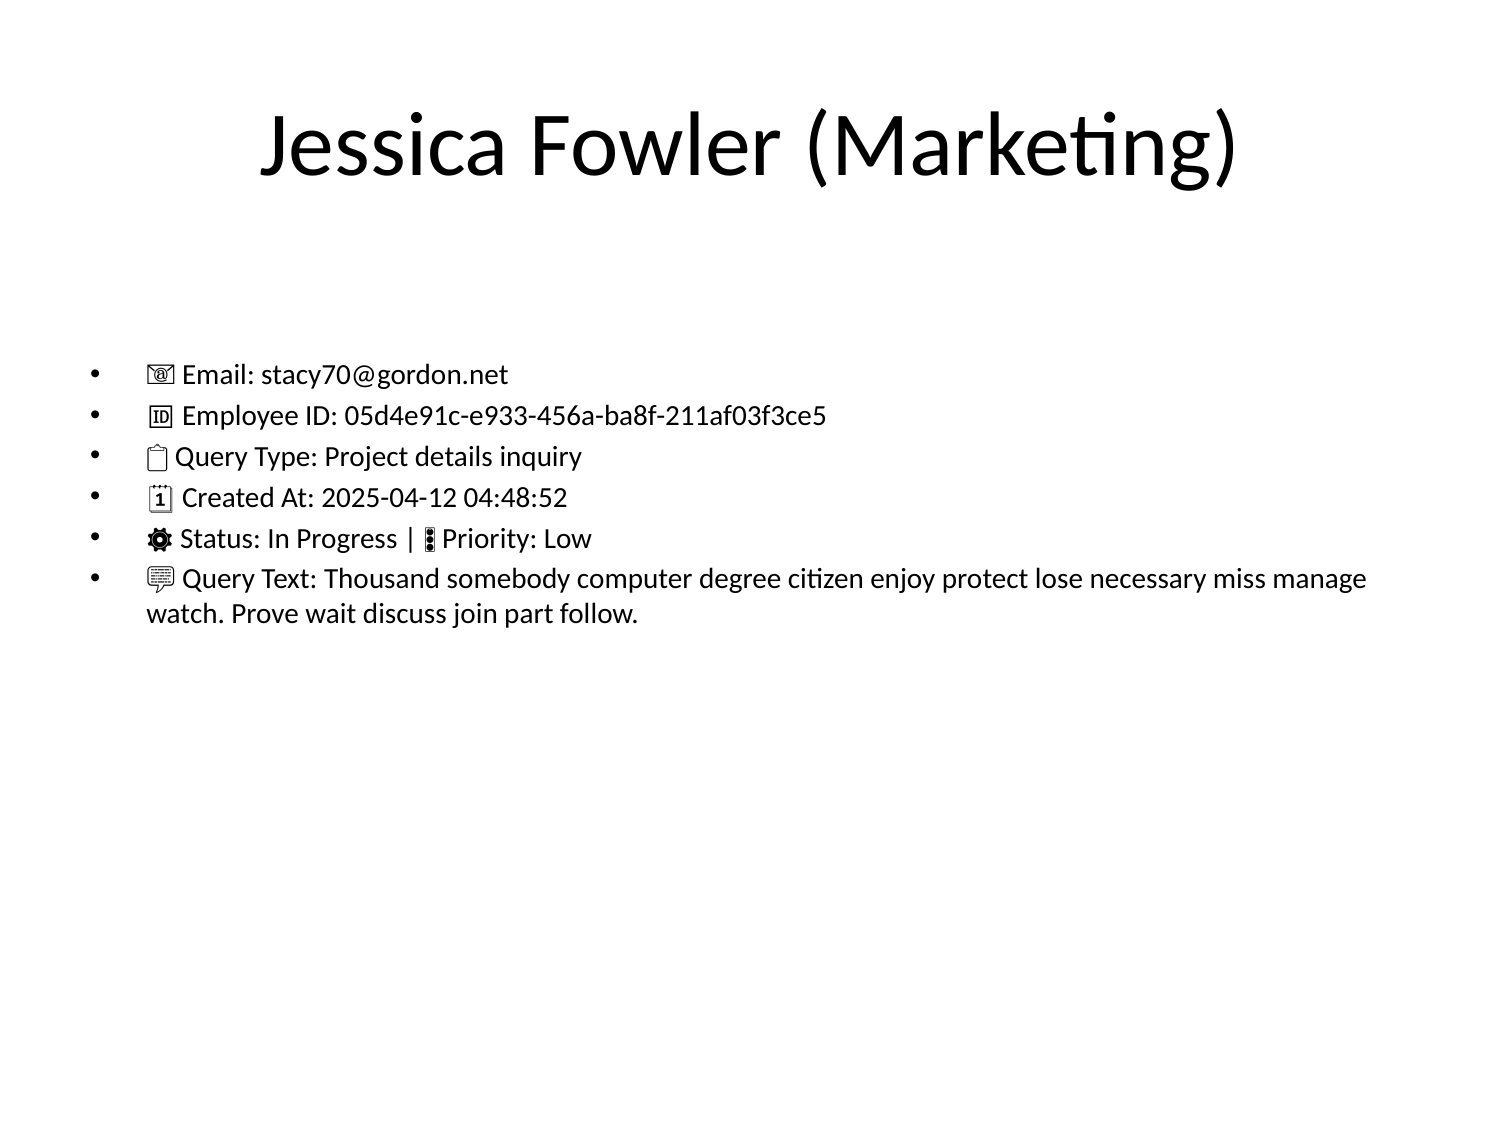

# Jessica Fowler (Marketing)

📧 Email: stacy70@gordon.net
🆔 Employee ID: 05d4e91c-e933-456a-ba8f-211af03f3ce5
📋 Query Type: Project details inquiry
🗓 Created At: 2025-04-12 04:48:52
⚙ Status: In Progress | 🚦 Priority: Low
💬 Query Text: Thousand somebody computer degree citizen enjoy protect lose necessary miss manage watch. Prove wait discuss join part follow.